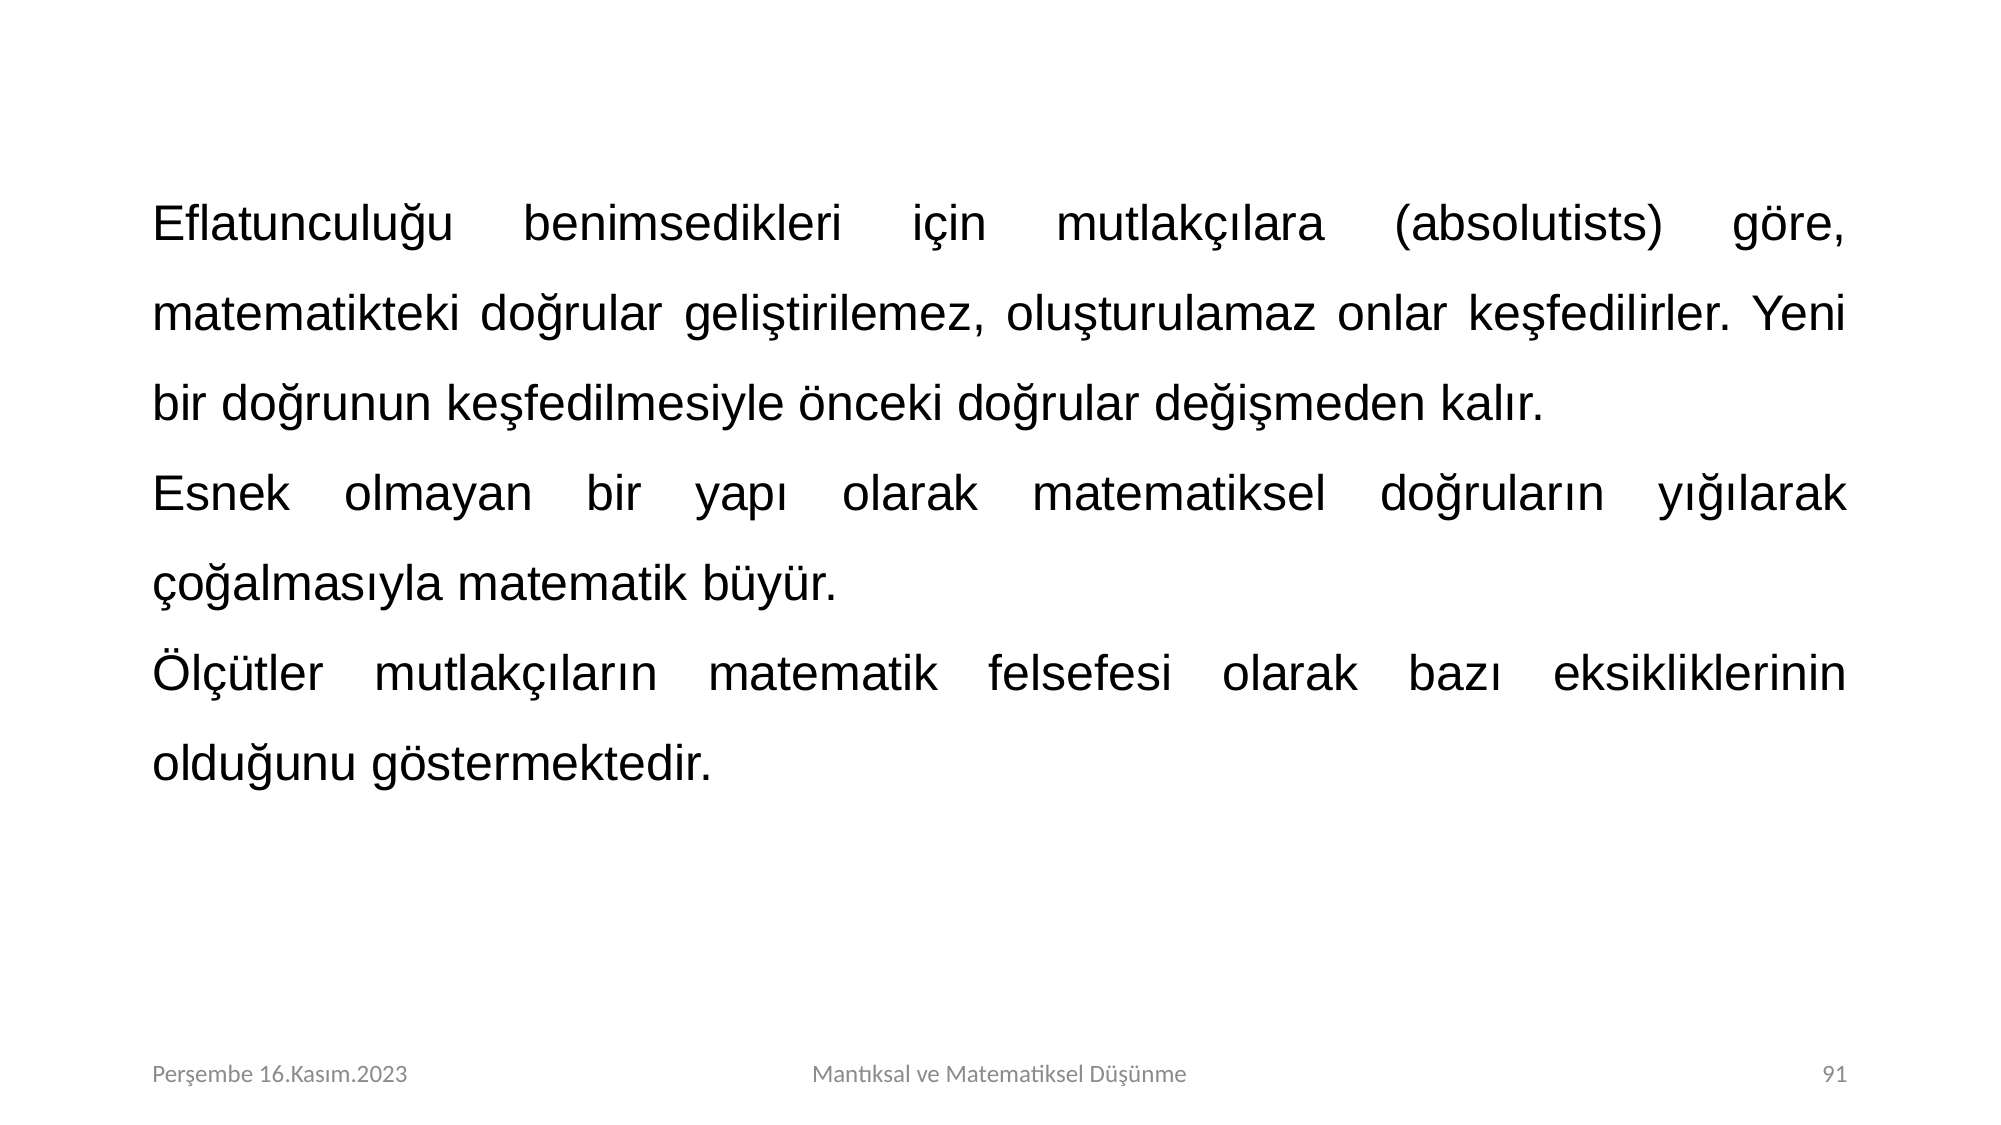

Eflatunculuğu benimsedikleri için mutlakçılara (absolutists) göre, matematikteki doğrular geliştirilemez, oluşturulamaz onlar keşfedilirler. Yeni bir doğrunun keşfedilmesiyle önceki doğrular değişmeden kalır.
Esnek olmayan bir yapı olarak matematiksel doğruların yığılarak çoğalmasıyla matematik büyür.
Ölçütler mutlakçıların matematik felsefesi olarak bazı eksikliklerinin olduğunu göstermektedir.
# Perşembe 16.Kasım.2023
Mantıksal ve Matematiksel Düşünme
91